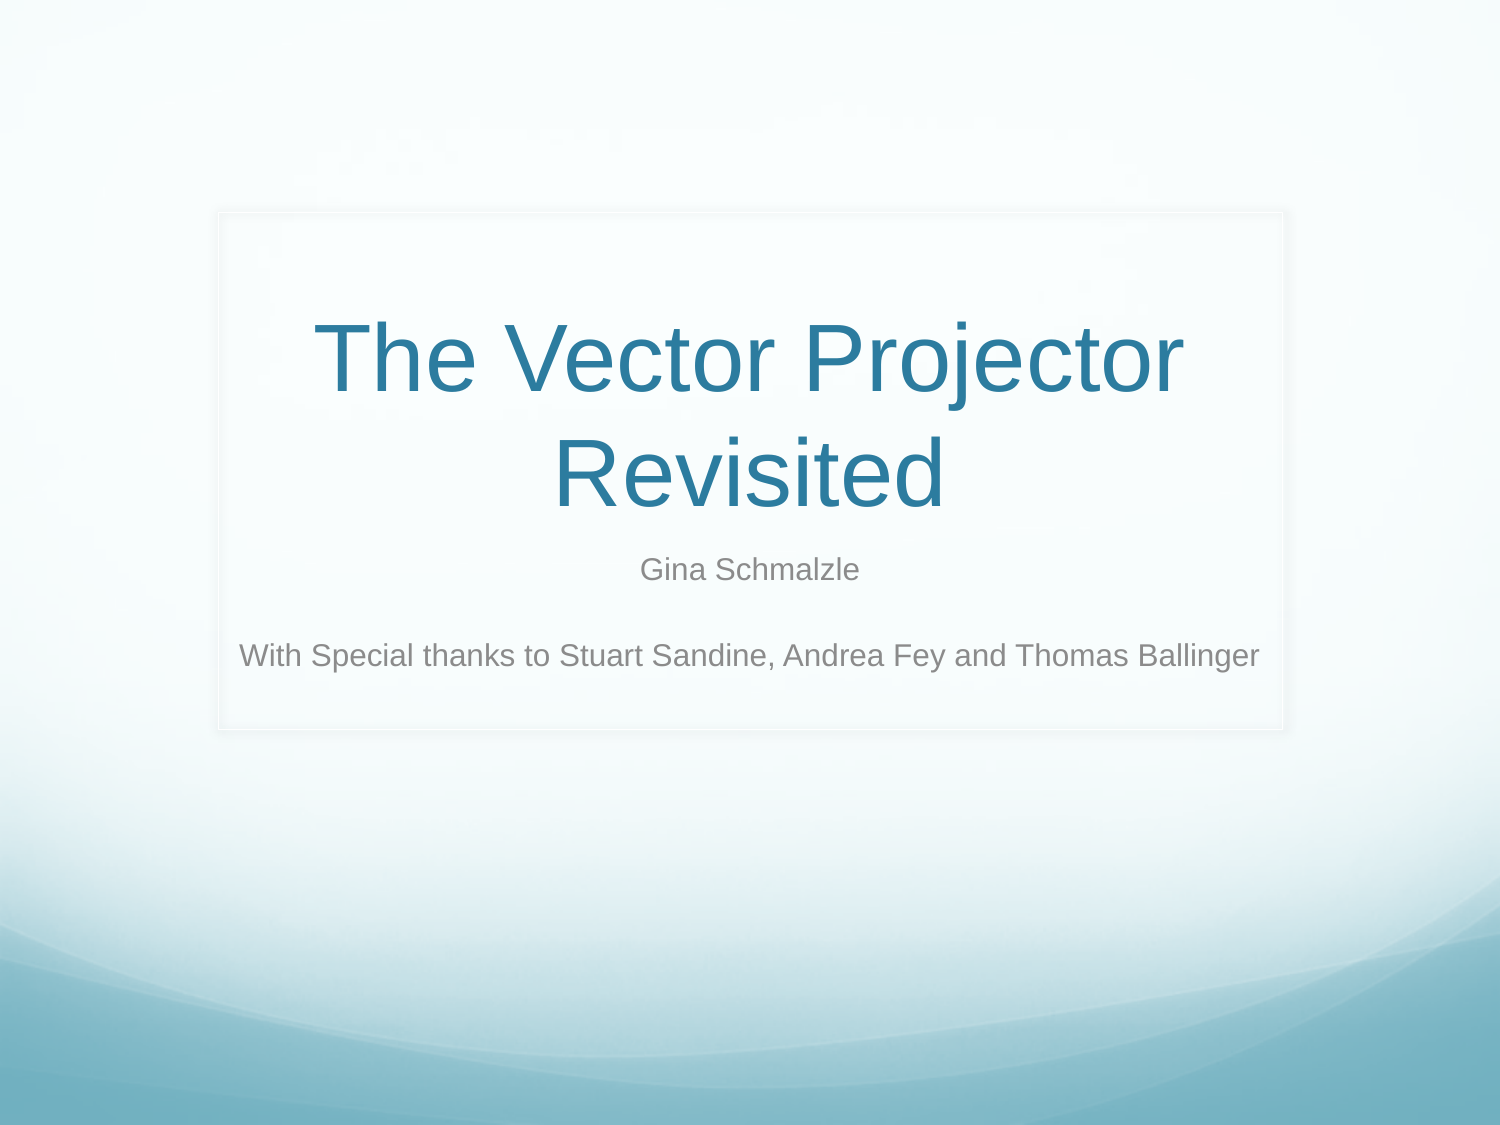

# The Vector Projector Revisited
Gina Schmalzle

With Special thanks to Stuart Sandine, Andrea Fey and Thomas Ballinger